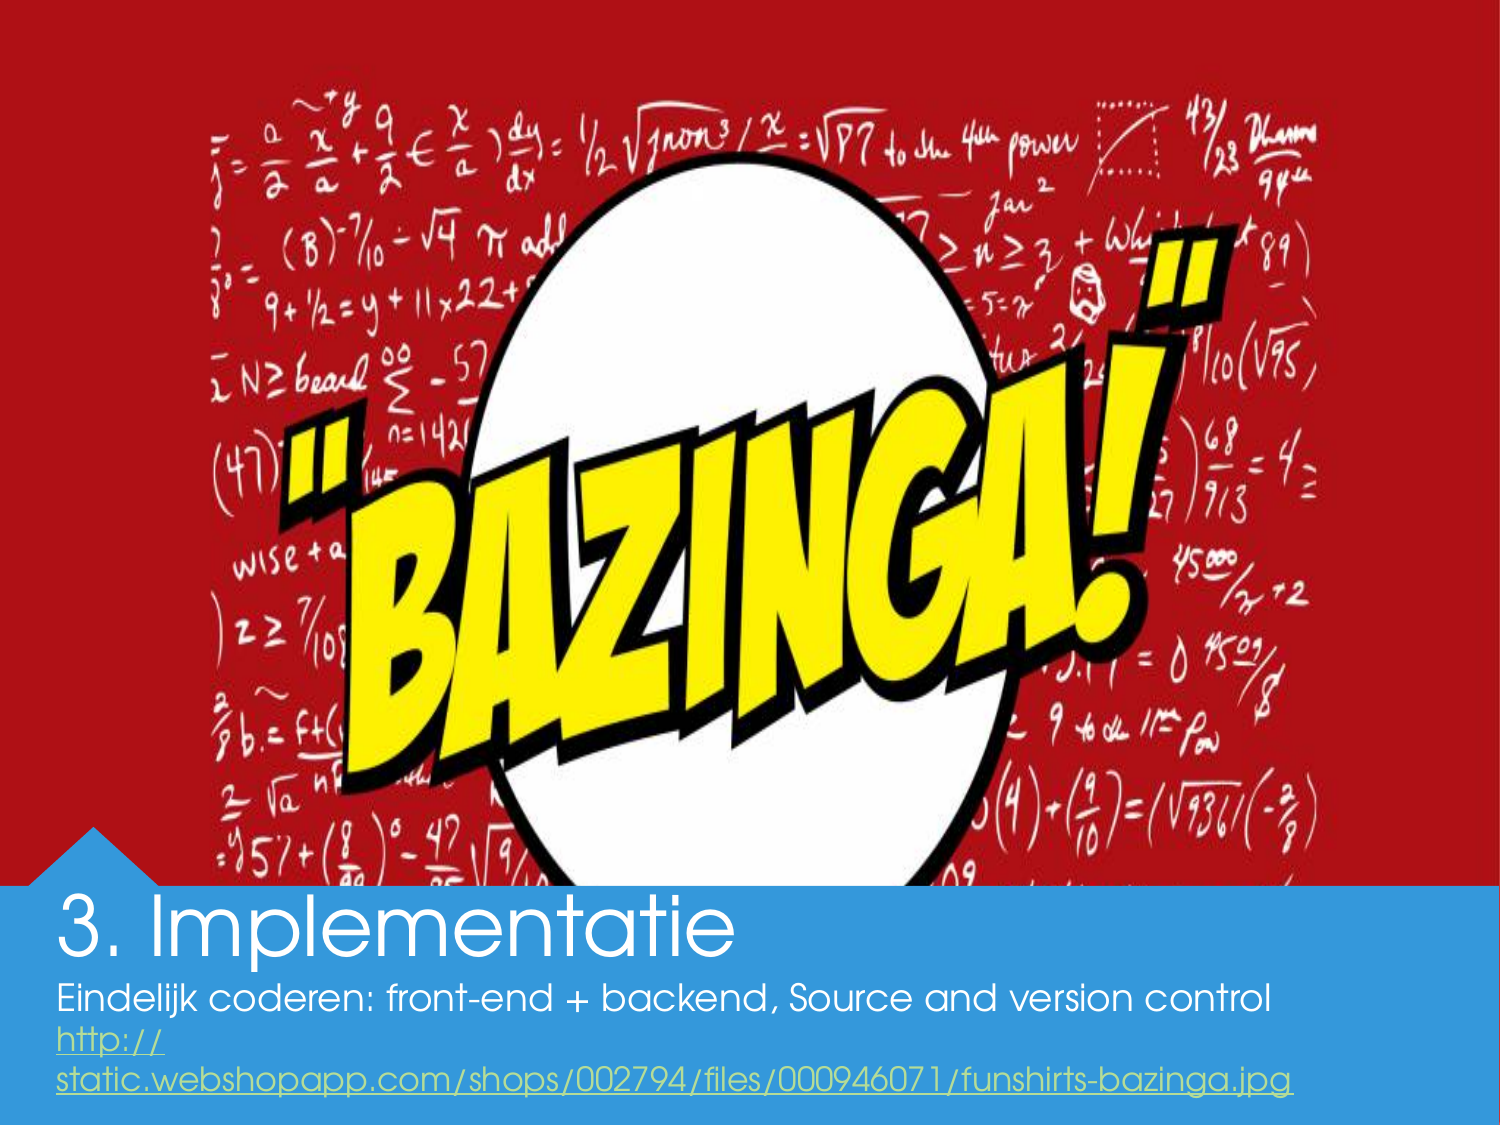

3. Implementatie
Eindelijk coderen: front-end + backend, Source and version control
http://static.webshopapp.com/shops/002794/files/000946071/funshirts-bazinga.jpg